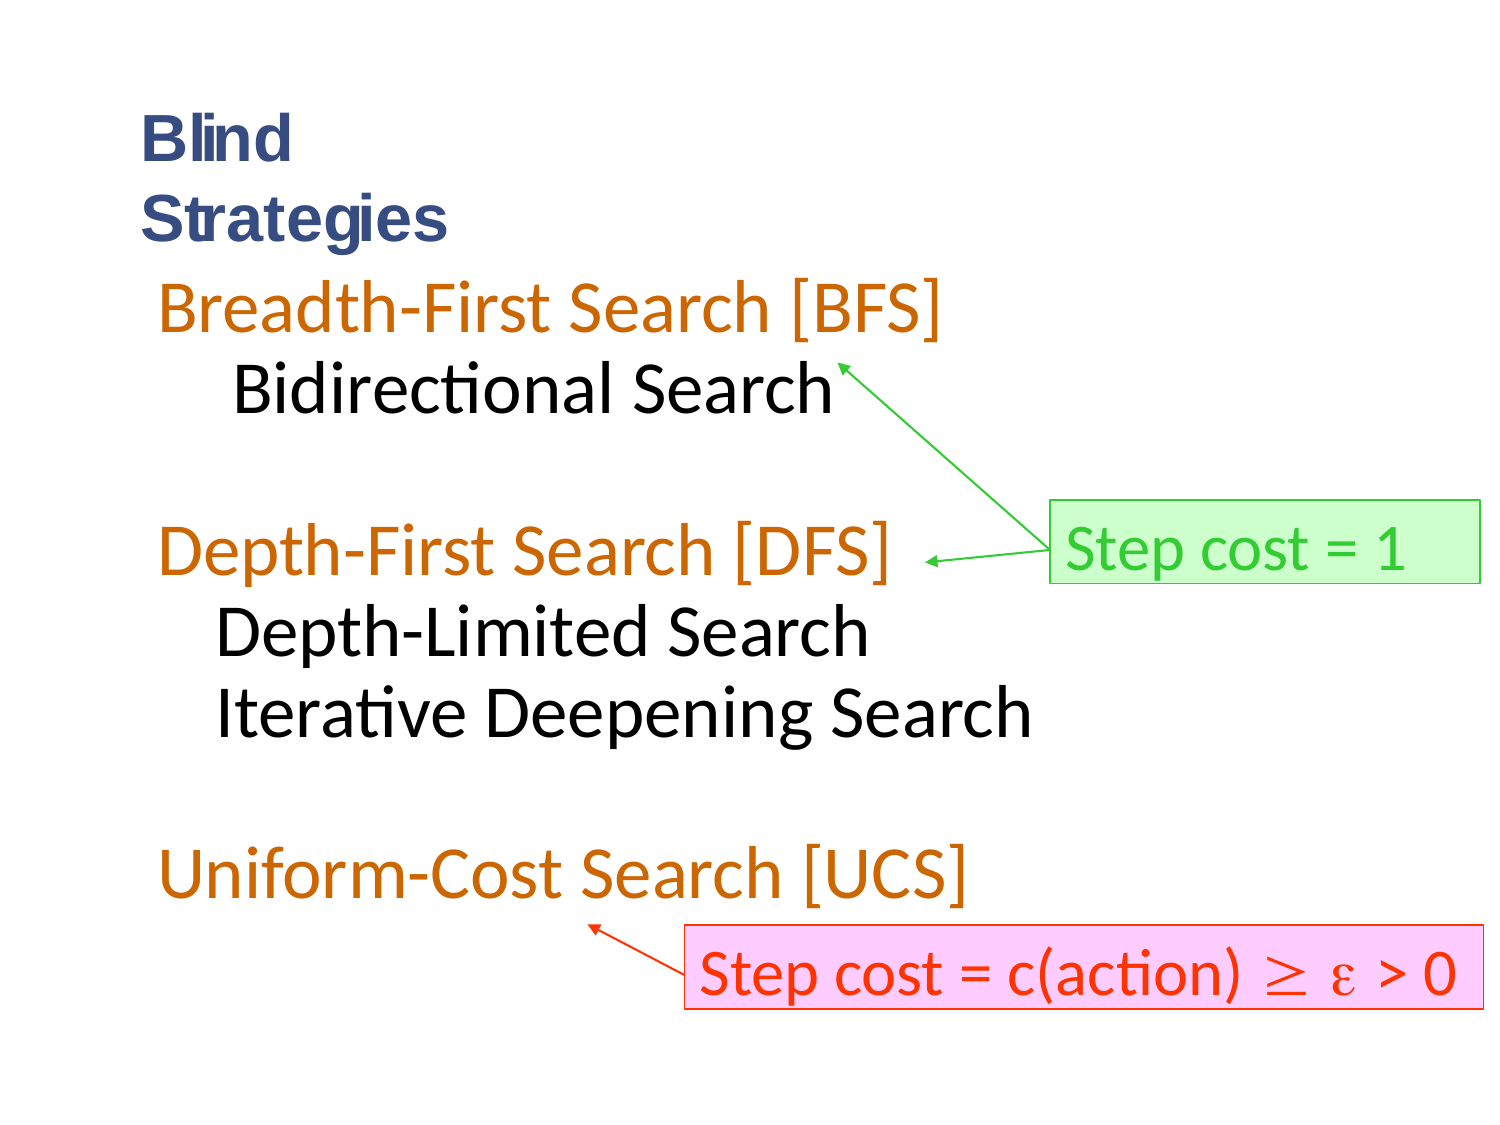

Blind Strategies
# Breadth-First Search [BFS]  Bidirectional Search

Depth-First Search [DFS]  Depth-Limited Search  Iterative Deepening Search
Step cost = 1
Uniform-Cost Search [UCS]

Step cost = c(action) ≥ ε > 0